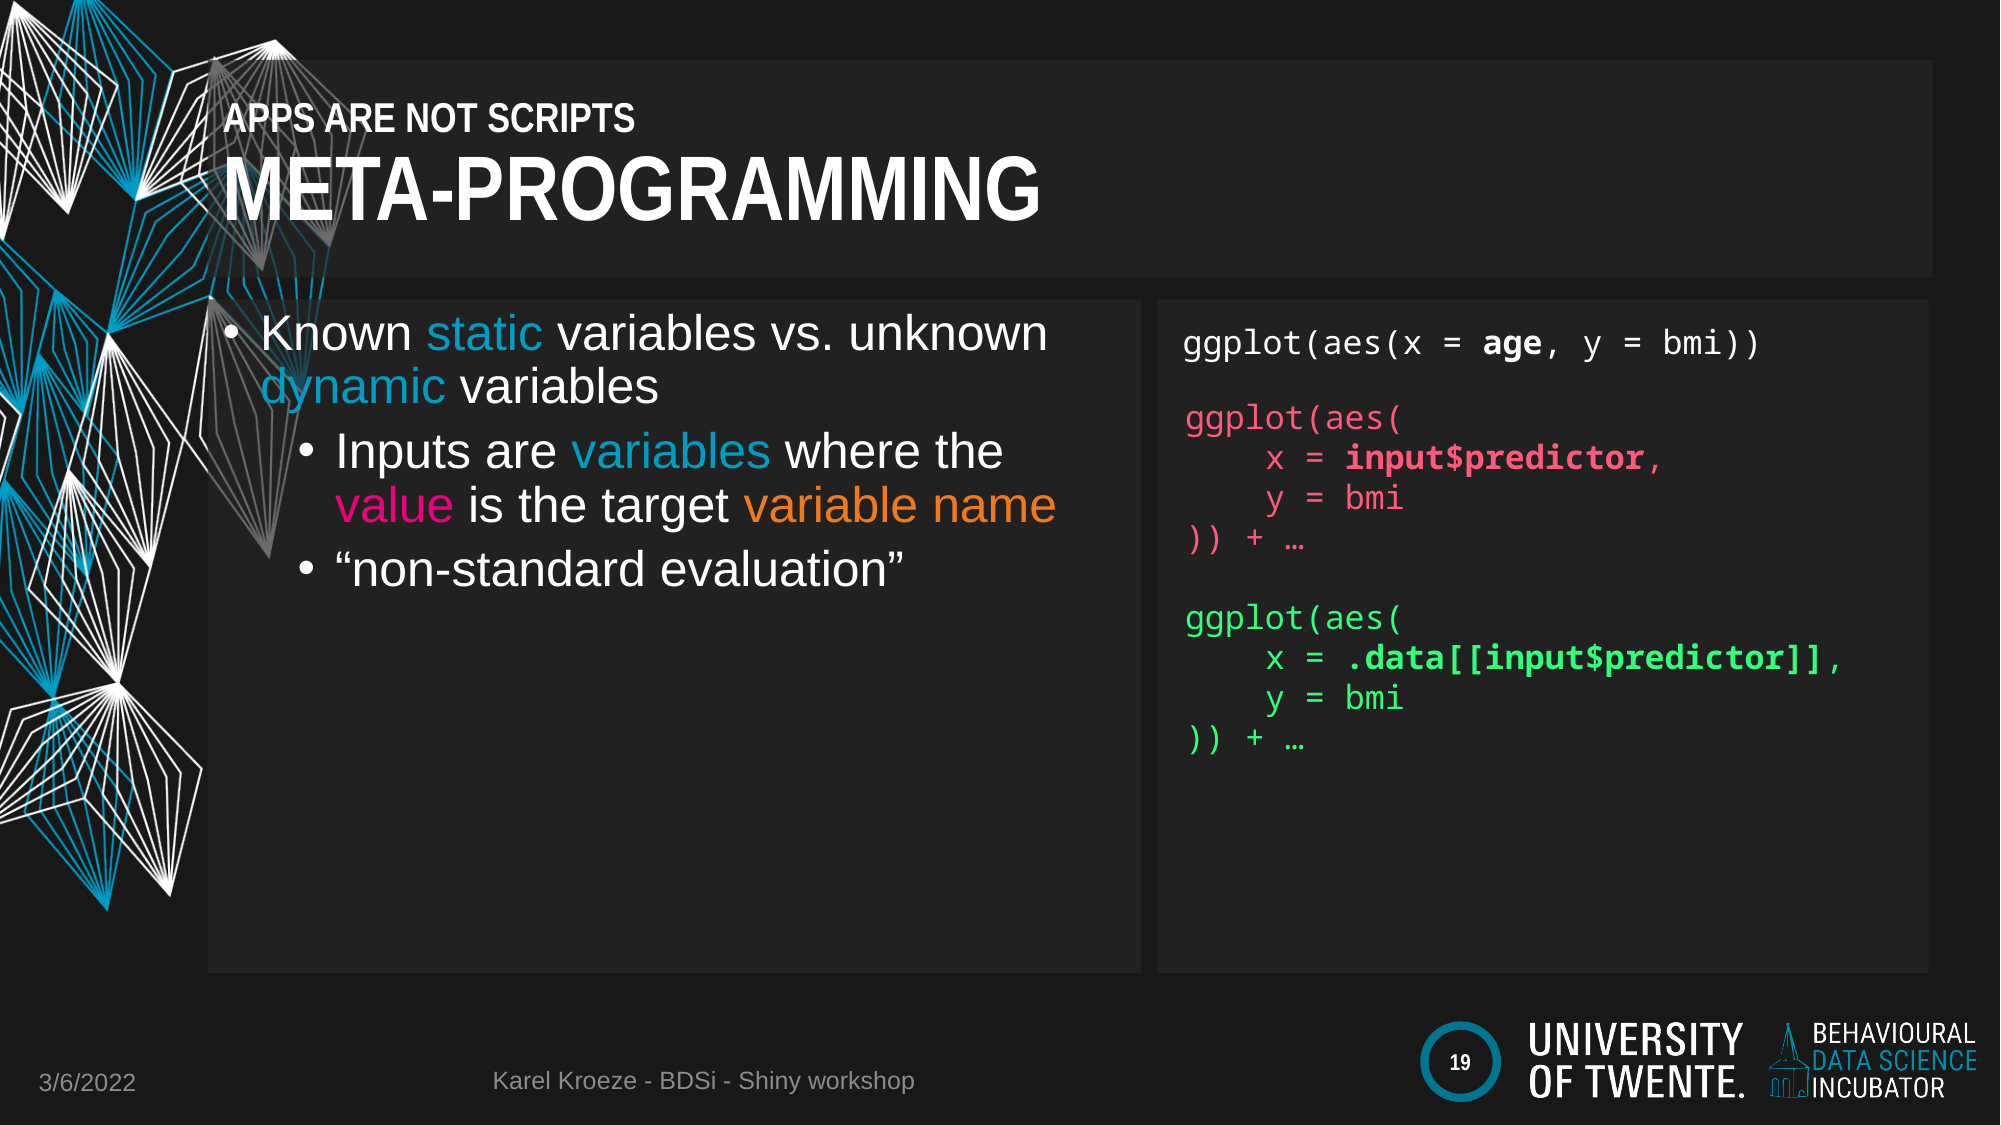

# apps are not scripts meta-PROGRAMMING
Known static variables vs. unknown dynamic variables
Inputs are variables where the value is the target variable name
“non-standard evaluation”

ggplot(aes(x = age, y = bmi))
ggplot(aes(
    x = input$predictor,
    y = bmi
)) + …

ggplot(aes(
    x = .data[[input$predictor]],
    y = bmi
)) + …
Karel Kroeze - BDSi - Shiny workshop
3/6/2022